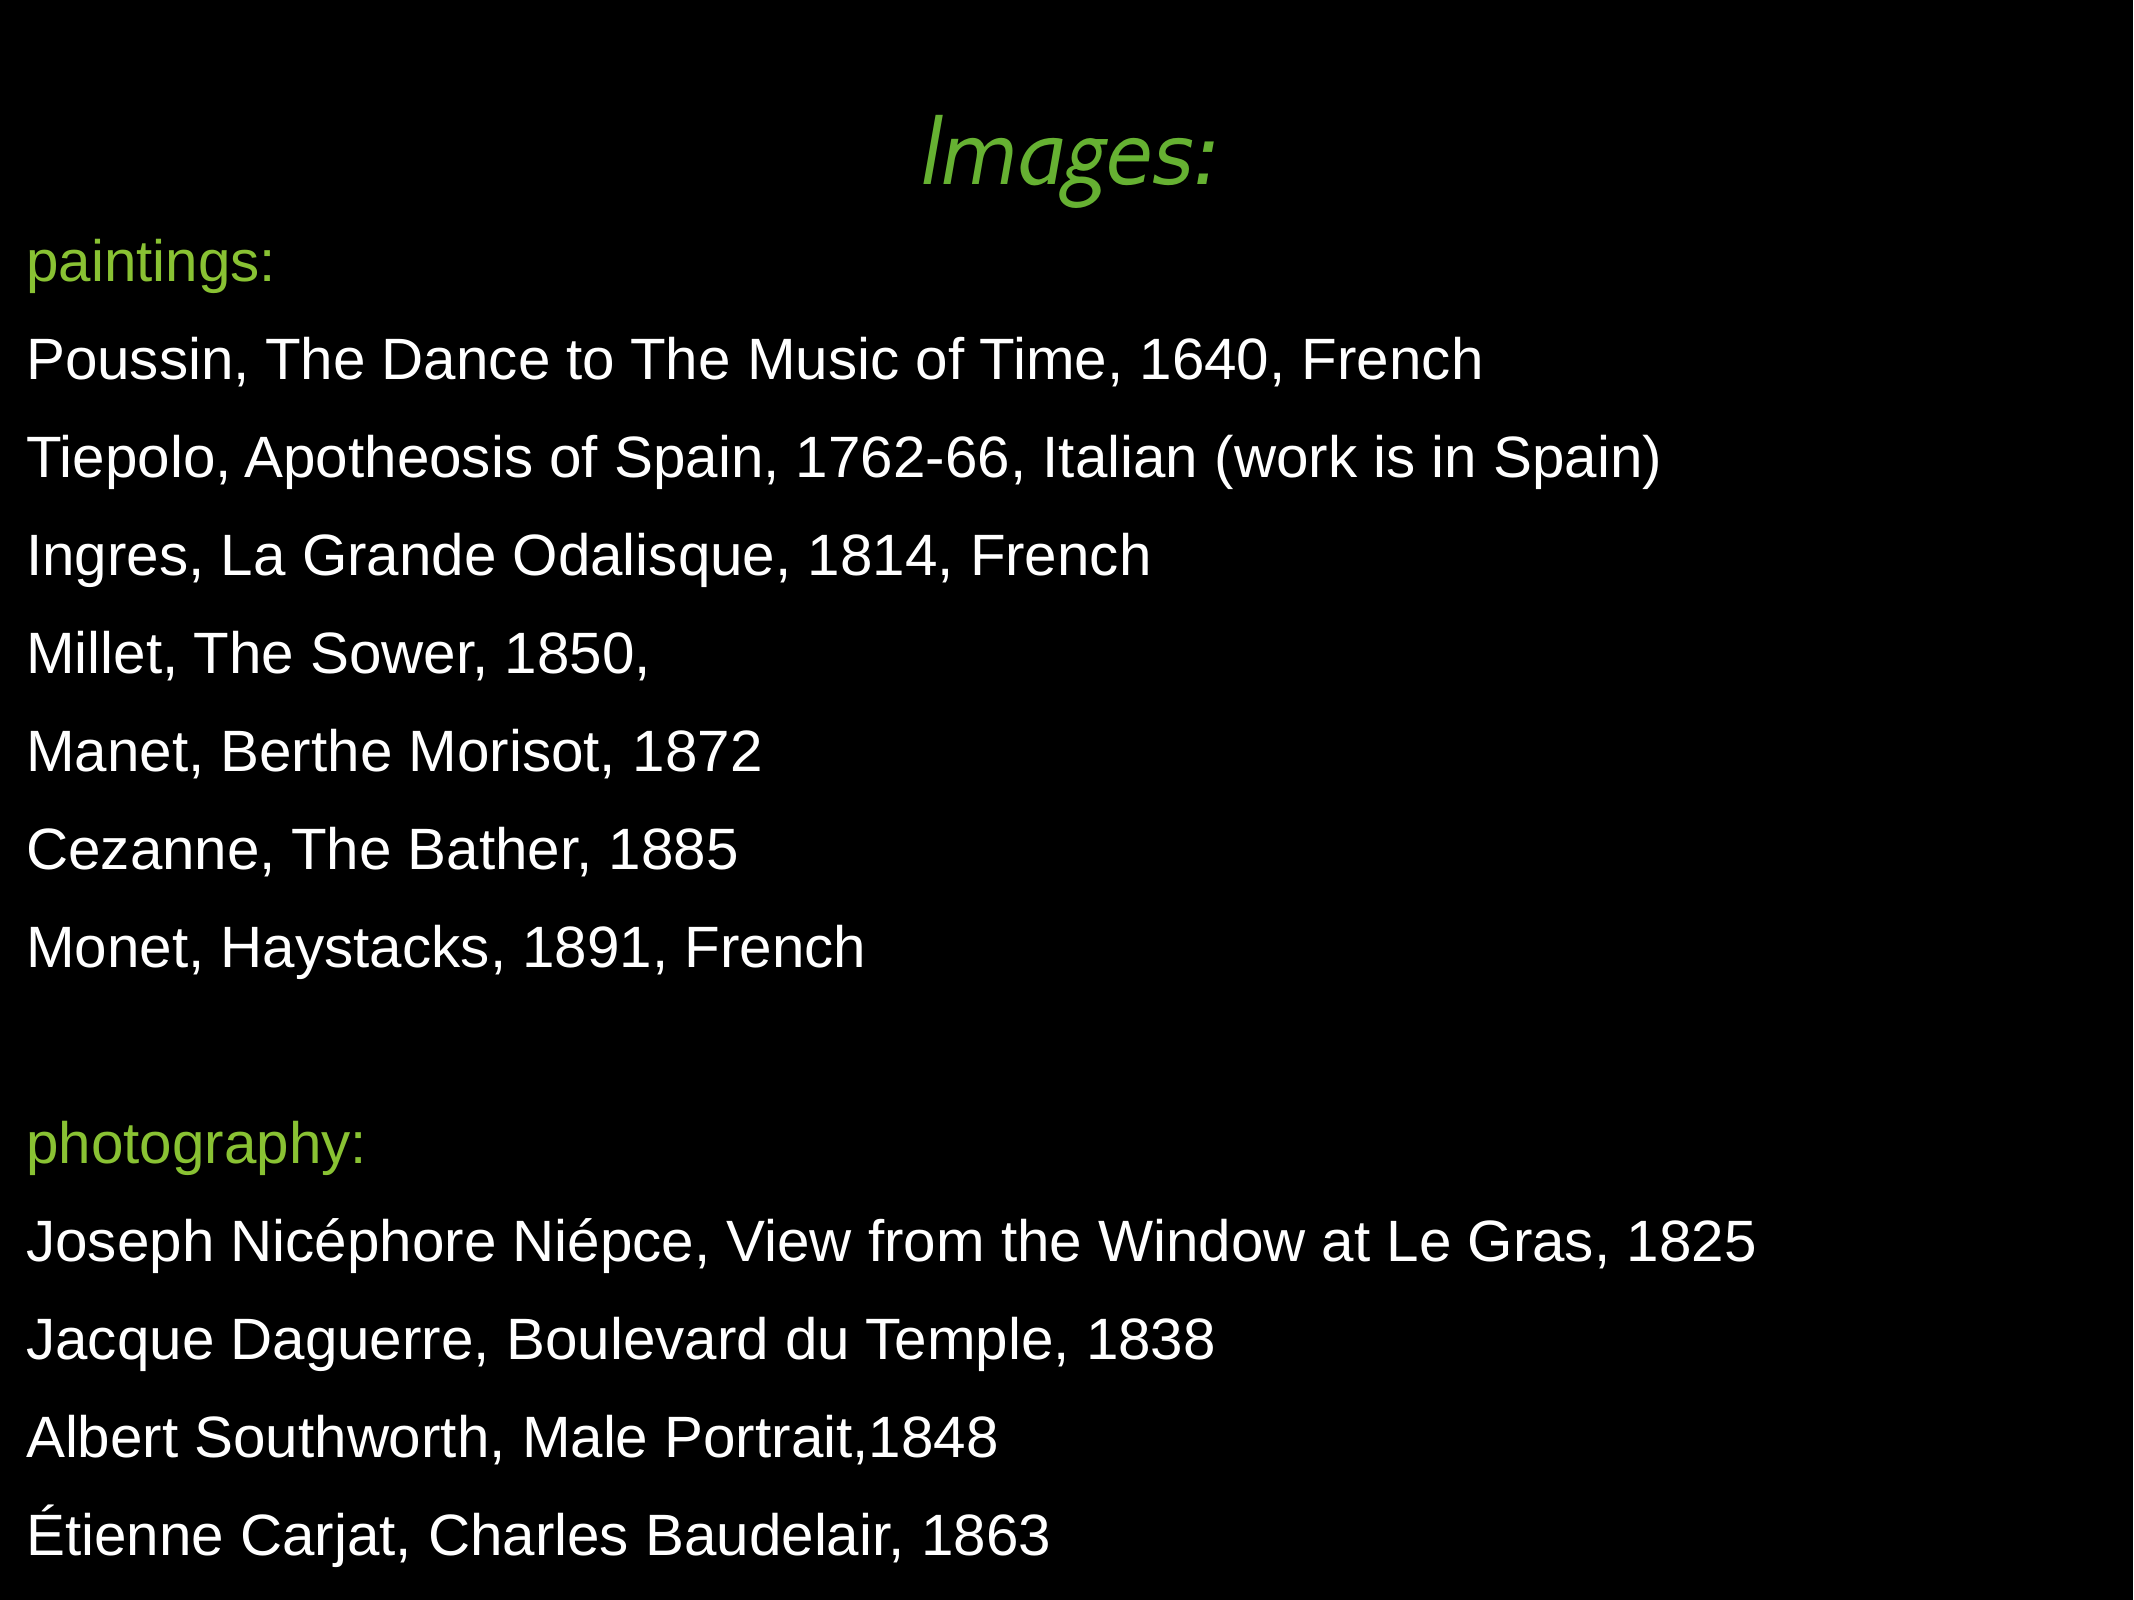

Images:
paintings:
Poussin, The Dance to The Music of Time, 1640, French
Tiepolo, Apotheosis of Spain, 1762-66, Italian (work is in Spain)
Ingres, La Grande Odalisque, 1814, French
Millet, The Sower, 1850,
Manet, Berthe Morisot, 1872
Cezanne, The Bather, 1885
Monet, Haystacks, 1891, French

photography:
Joseph Nicéphore Niépce, View from the Window at Le Gras, 1825
Jacque Daguerre, Boulevard du Temple, 1838
Albert Southworth, Male Portrait,1848
Étienne Carjat, Charles Baudelair, 1863